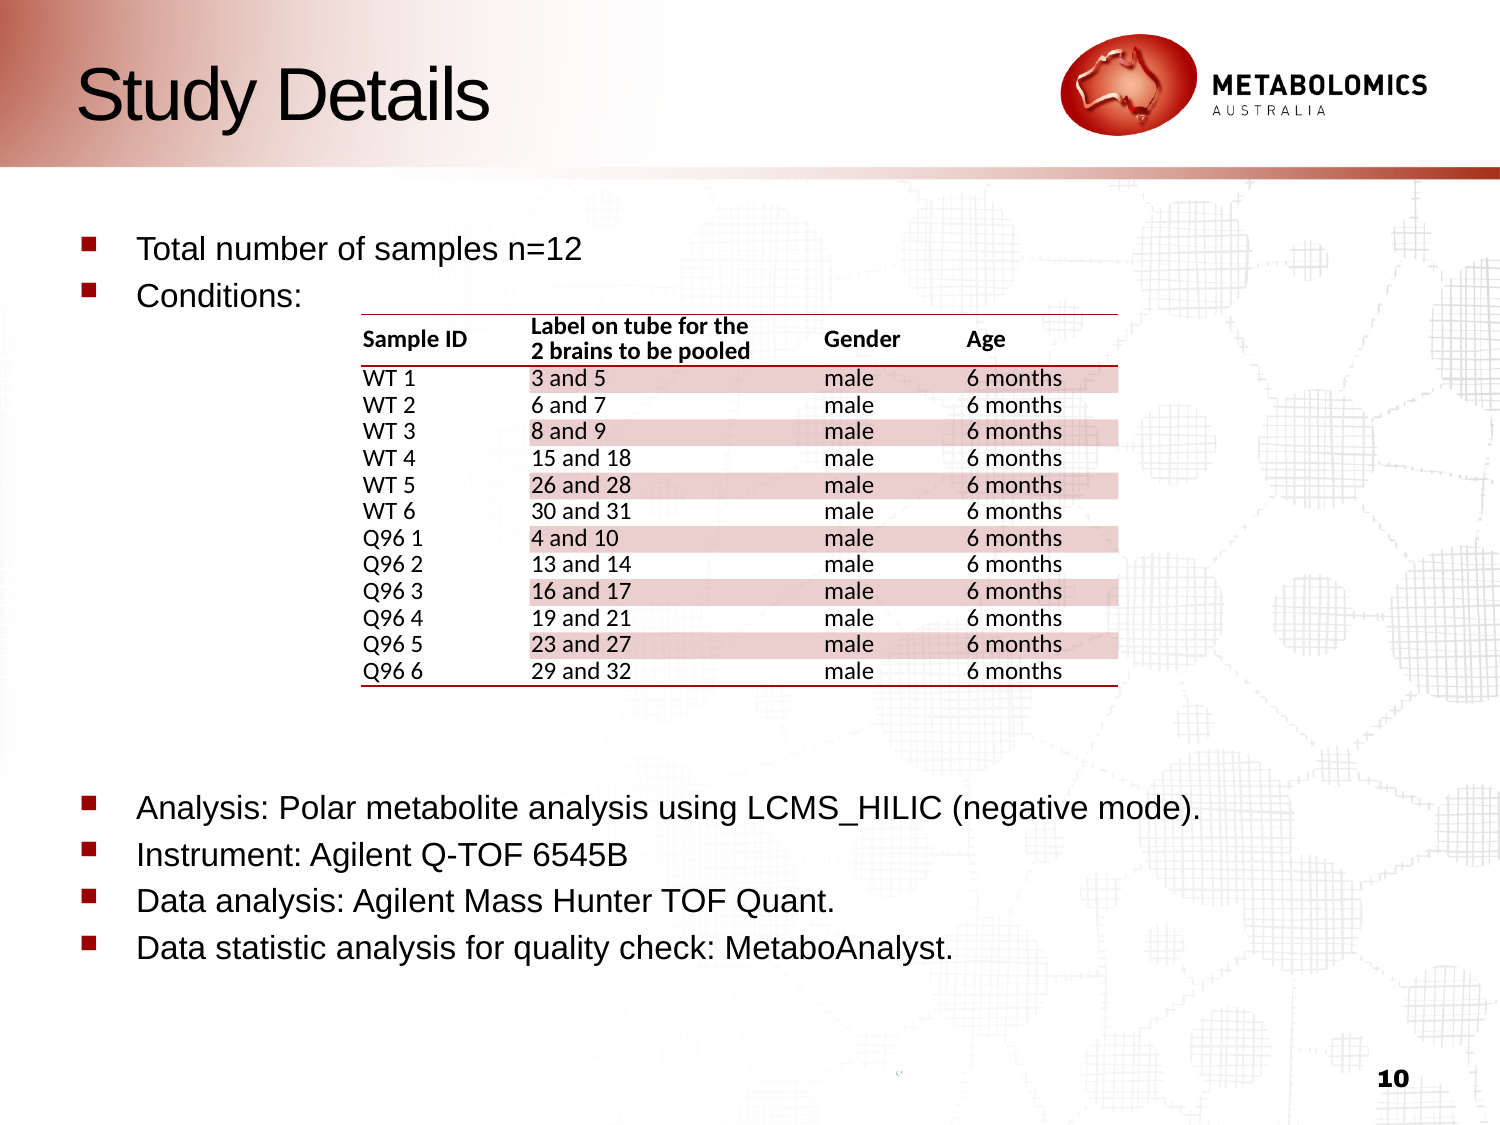

# Study Details
Total number of samples n=12
Conditions:

Analysis: Polar metabolite analysis using LCMS_HILIC (negative mode).
Instrument: Agilent Q-TOF 6545B
Data analysis: Agilent Mass Hunter TOF Quant.
Data statistic analysis for quality check: MetaboAnalyst.
| Sample ID | Label on tube for the 2 brains to be pooled | Gender | Age |
| --- | --- | --- | --- |
| WT 1 | 3 and 5 | male | 6 months |
| WT 2 | 6 and 7 | male | 6 months |
| WT 3 | 8 and 9 | male | 6 months |
| WT 4 | 15 and 18 | male | 6 months |
| WT 5 | 26 and 28 | male | 6 months |
| WT 6 | 30 and 31 | male | 6 months |
| Q96 1 | 4 and 10 | male | 6 months |
| Q96 2 | 13 and 14 | male | 6 months |
| Q96 3 | 16 and 17 | male | 6 months |
| Q96 4 | 19 and 21 | male | 6 months |
| Q96 5 | 23 and 27 | male | 6 months |
| Q96 6 | 29 and 32 | male | 6 months |
10